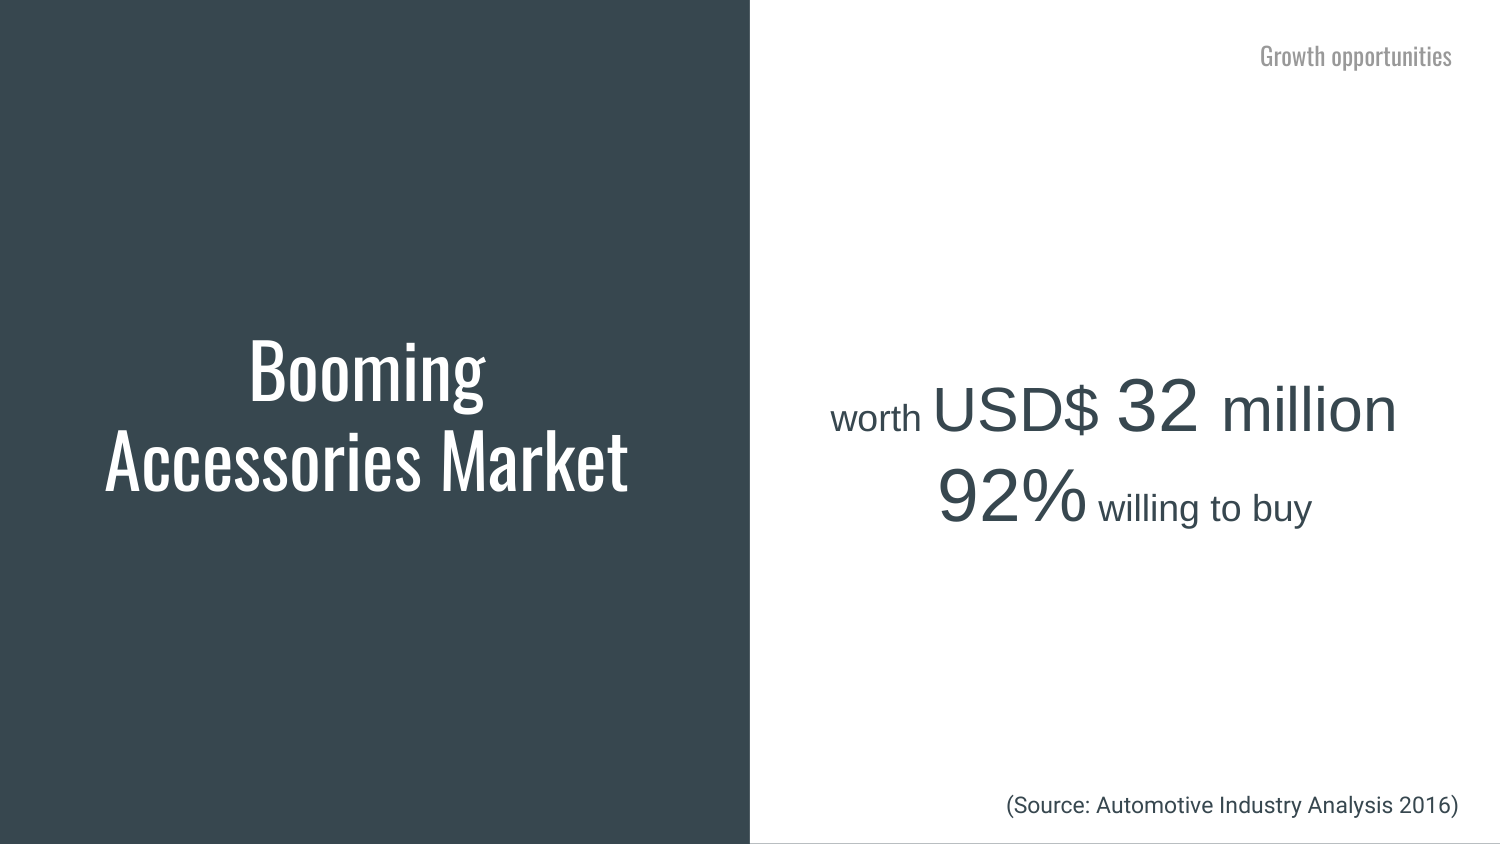

Growth opportunities
worth USD$ 32 million  92% willing to buy
Booming
Accessories Market

(Source: Automotive Industry Analysis 2016)